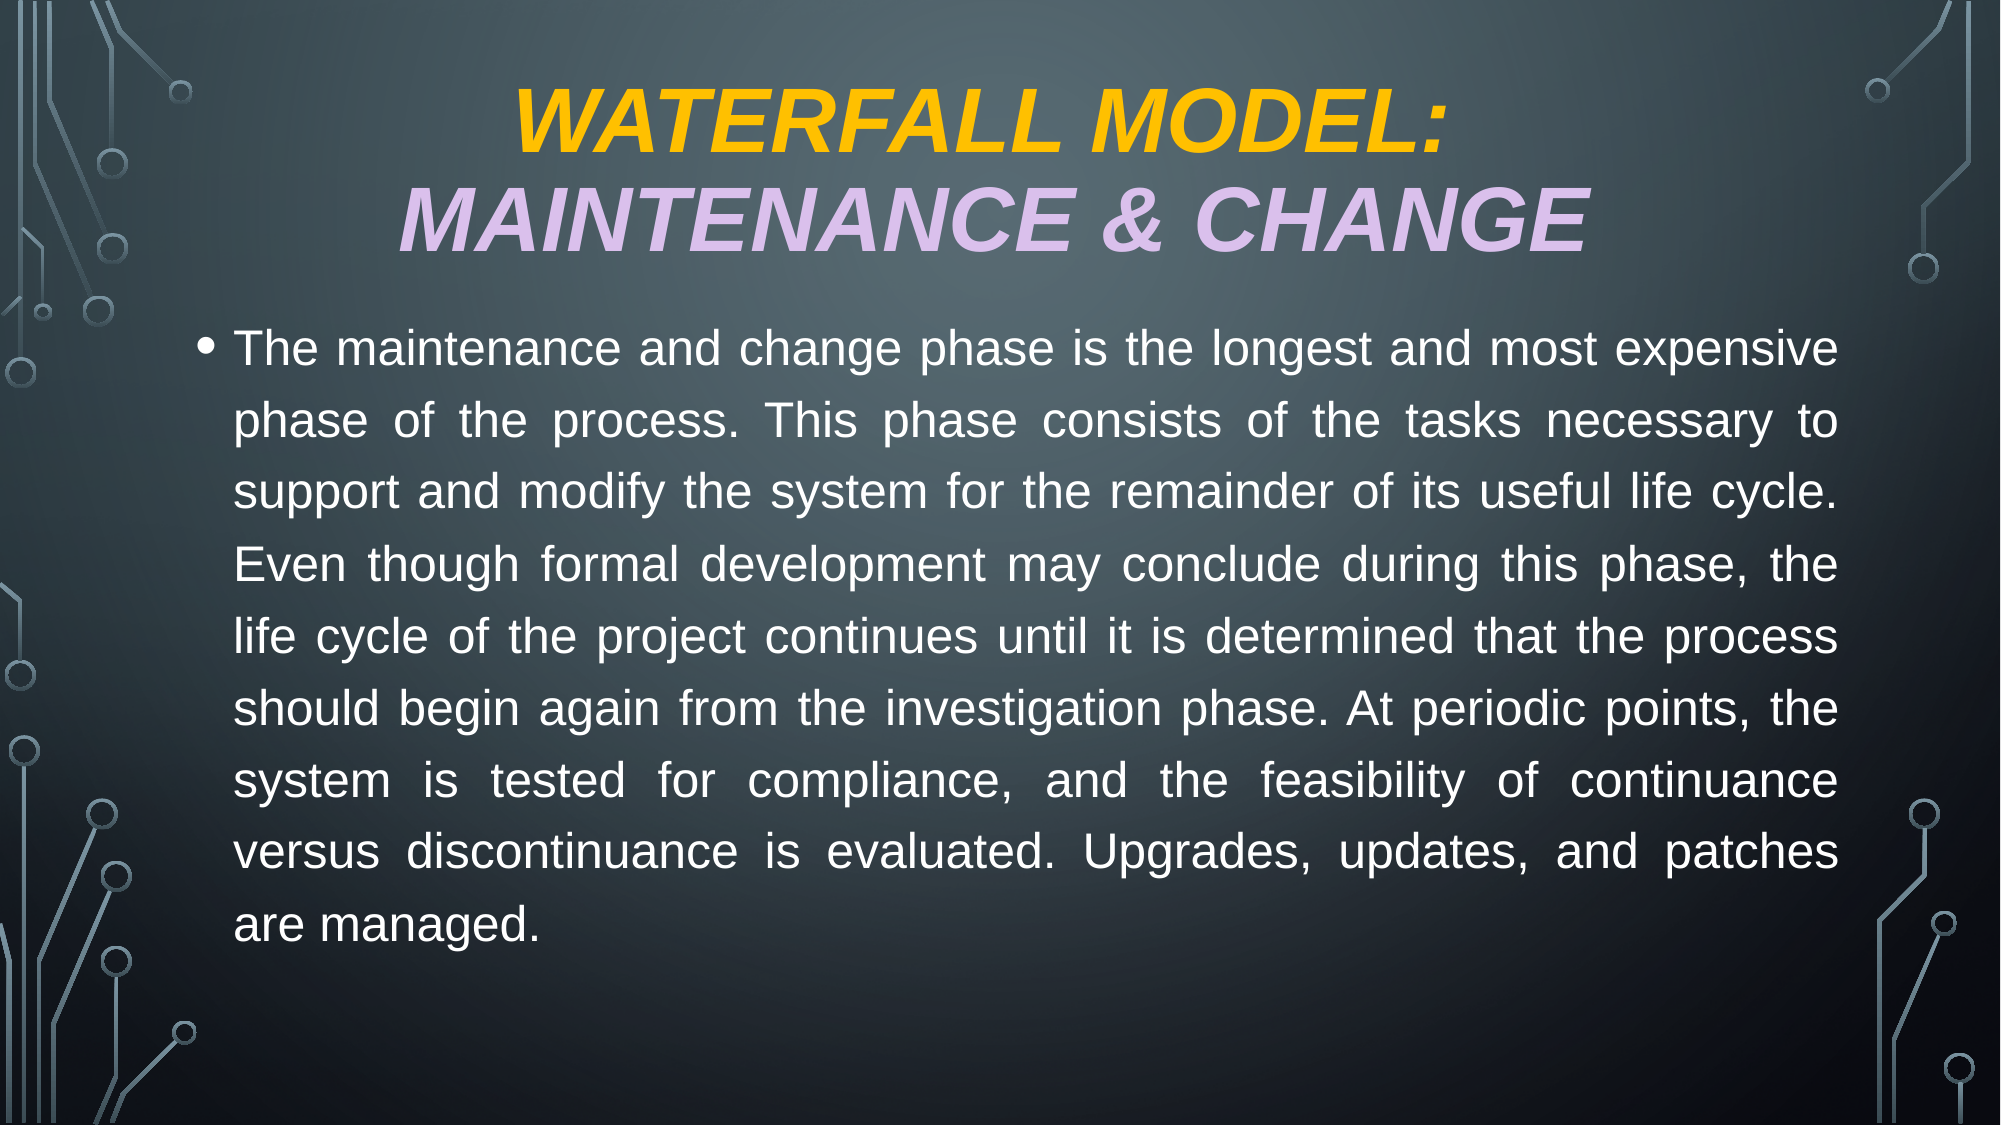

# Waterfall model: Maintenance & change
The maintenance and change phase is the longest and most expensive phase of the process. This phase consists of the tasks necessary to support and modify the system for the remainder of its useful life cycle. Even though formal development may conclude during this phase, the life cycle of the project continues until it is determined that the process should begin again from the investigation phase. At periodic points, the system is tested for compliance, and the feasibility of continuance versus discontinuance is evaluated. Upgrades, updates, and patches are managed.